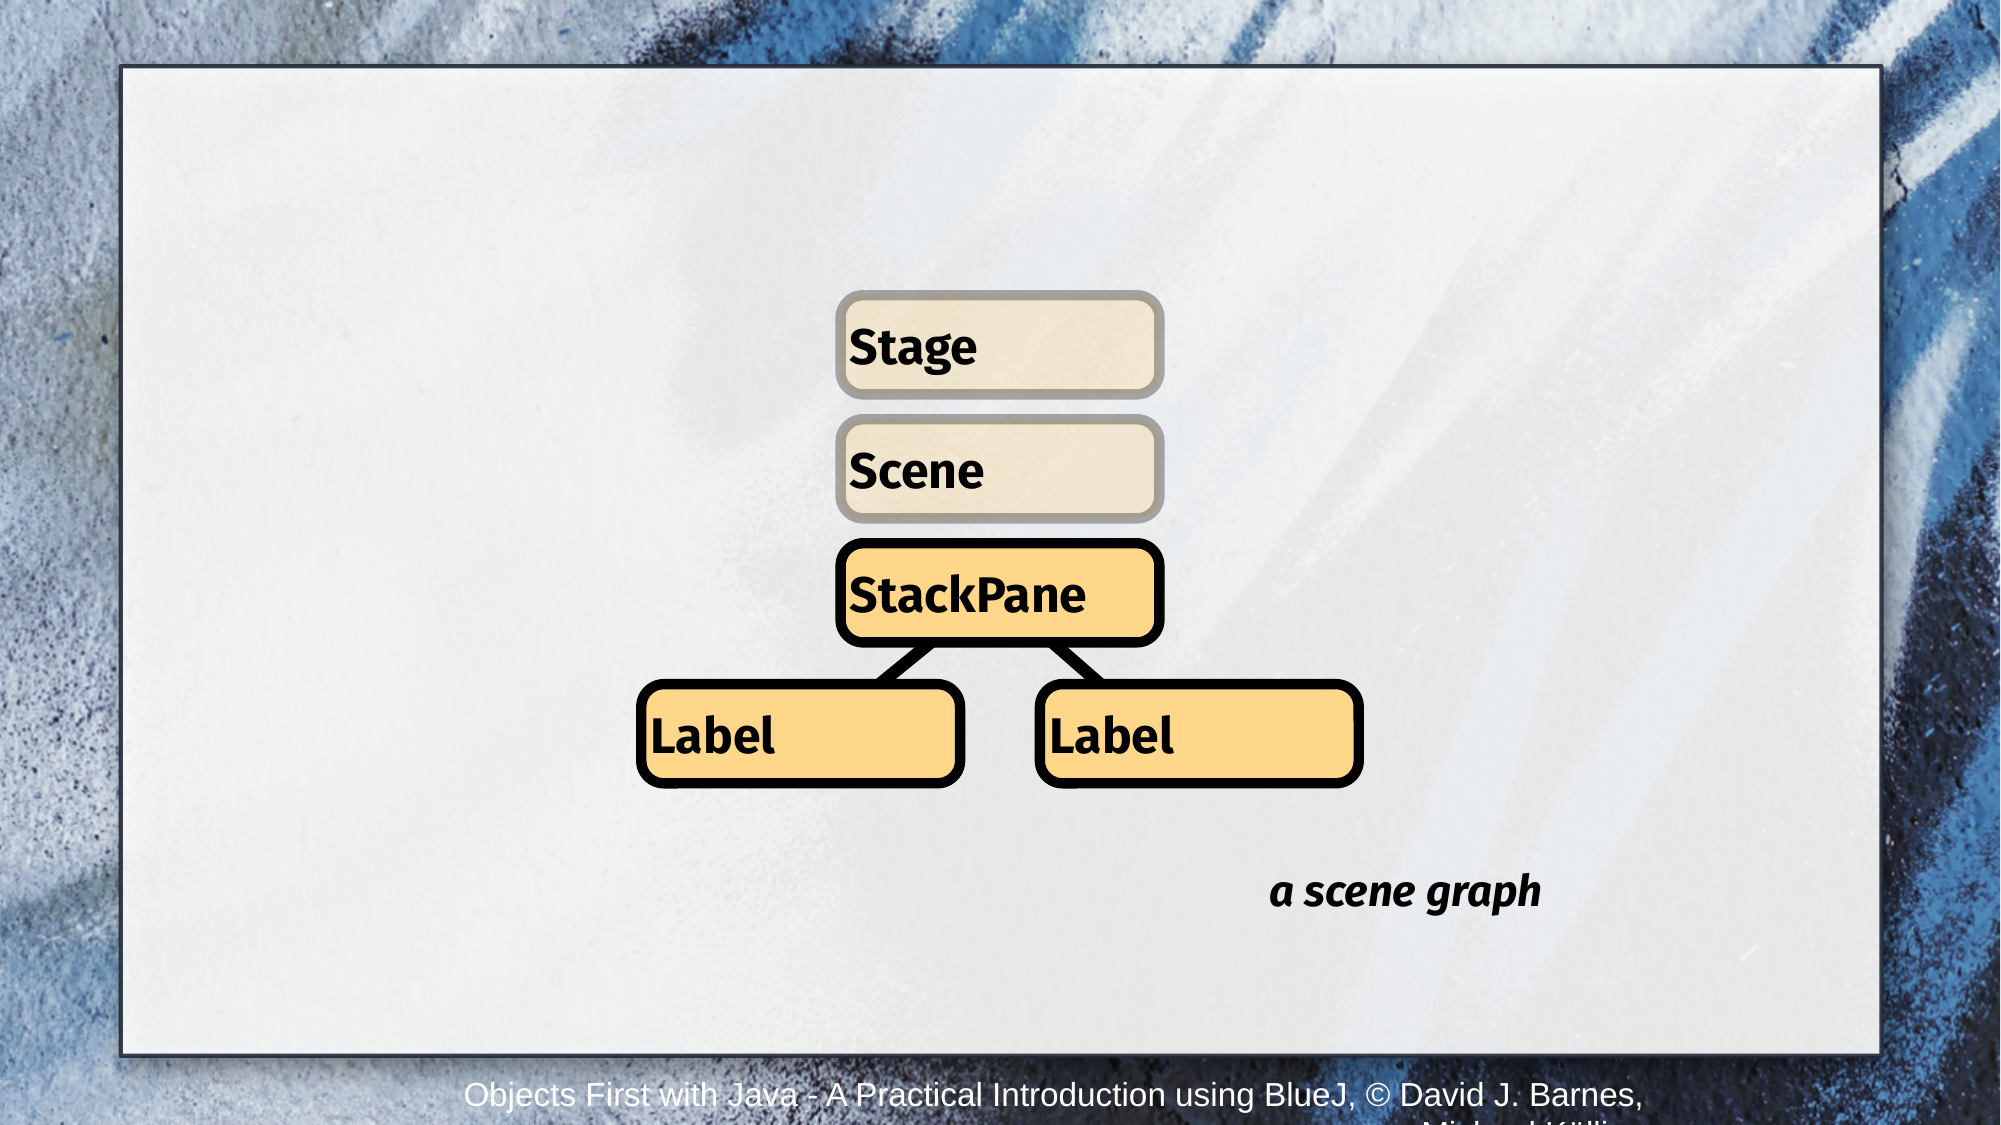

Stage
Scene
StackPane

Label
Label
a scene graph